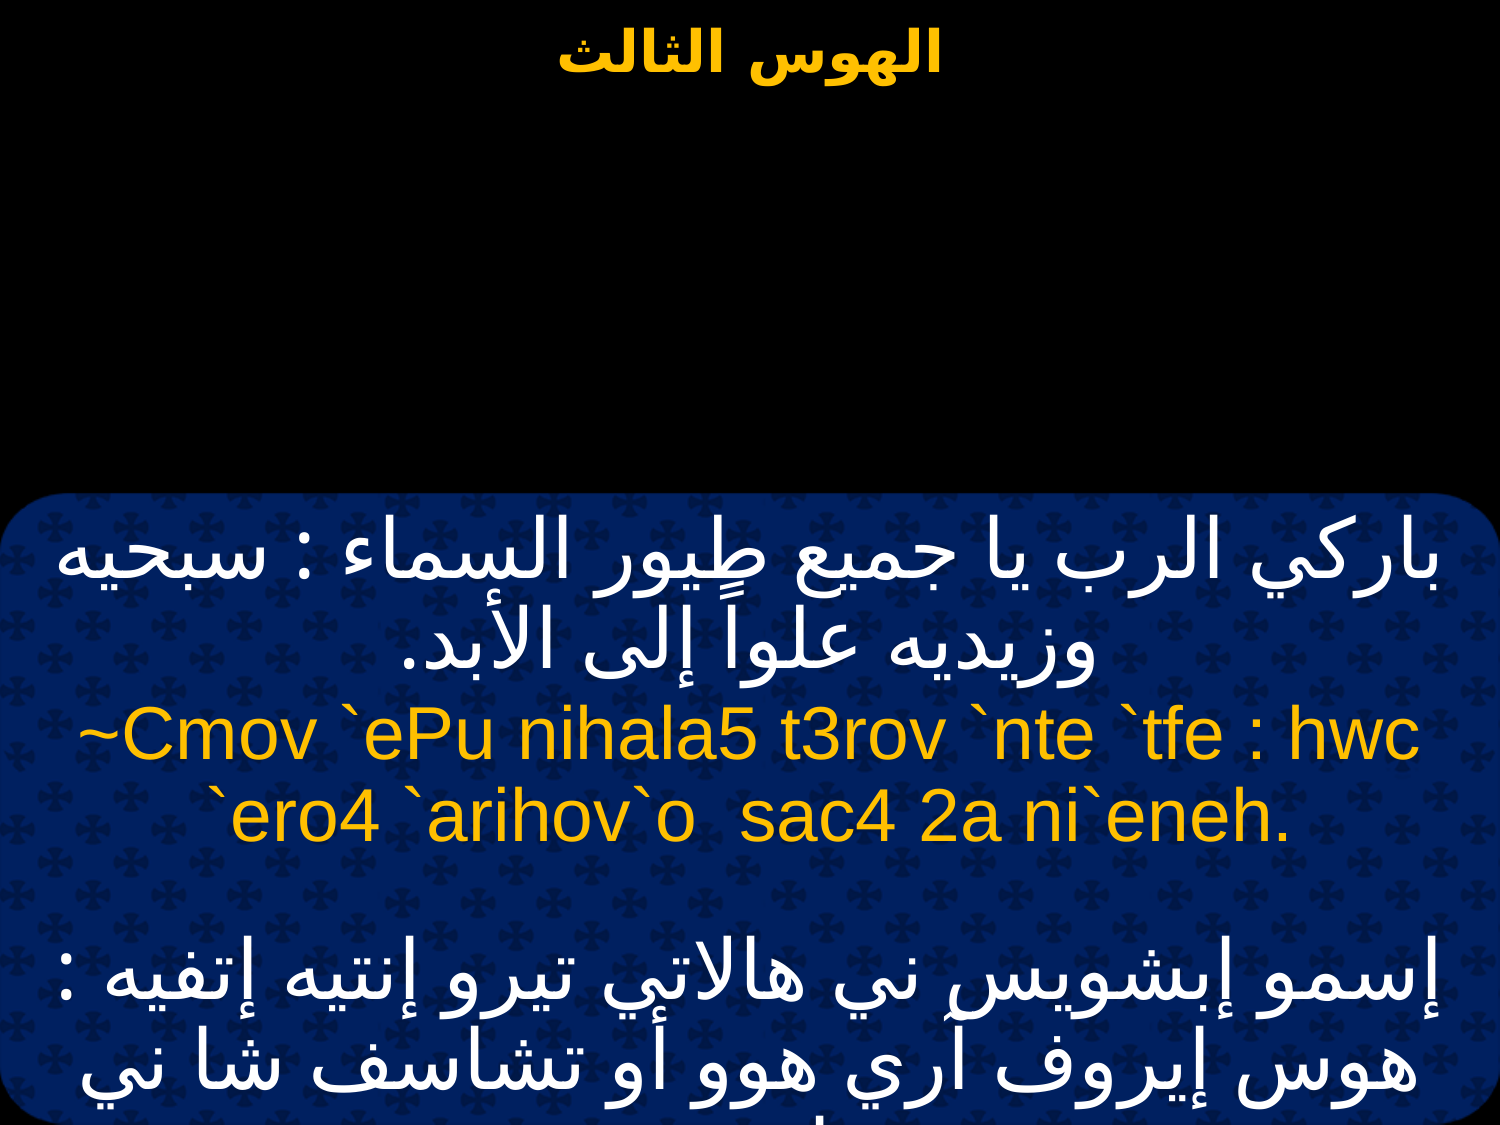

باركي الرب يا جميع طيور السماء : سبحيه وزيديه علواً إلى الأبد.
~Cmov `ePu nihala5 t3rov `nte `tfe : hwc `ero4 `arihov`o  sac4 2a ni`eneh.
إسمو إبشويس ني هالاتي تيرو إنتيه إتفيه : هوس إيروف آري هوو أو تشاسف شا ني إينيه.